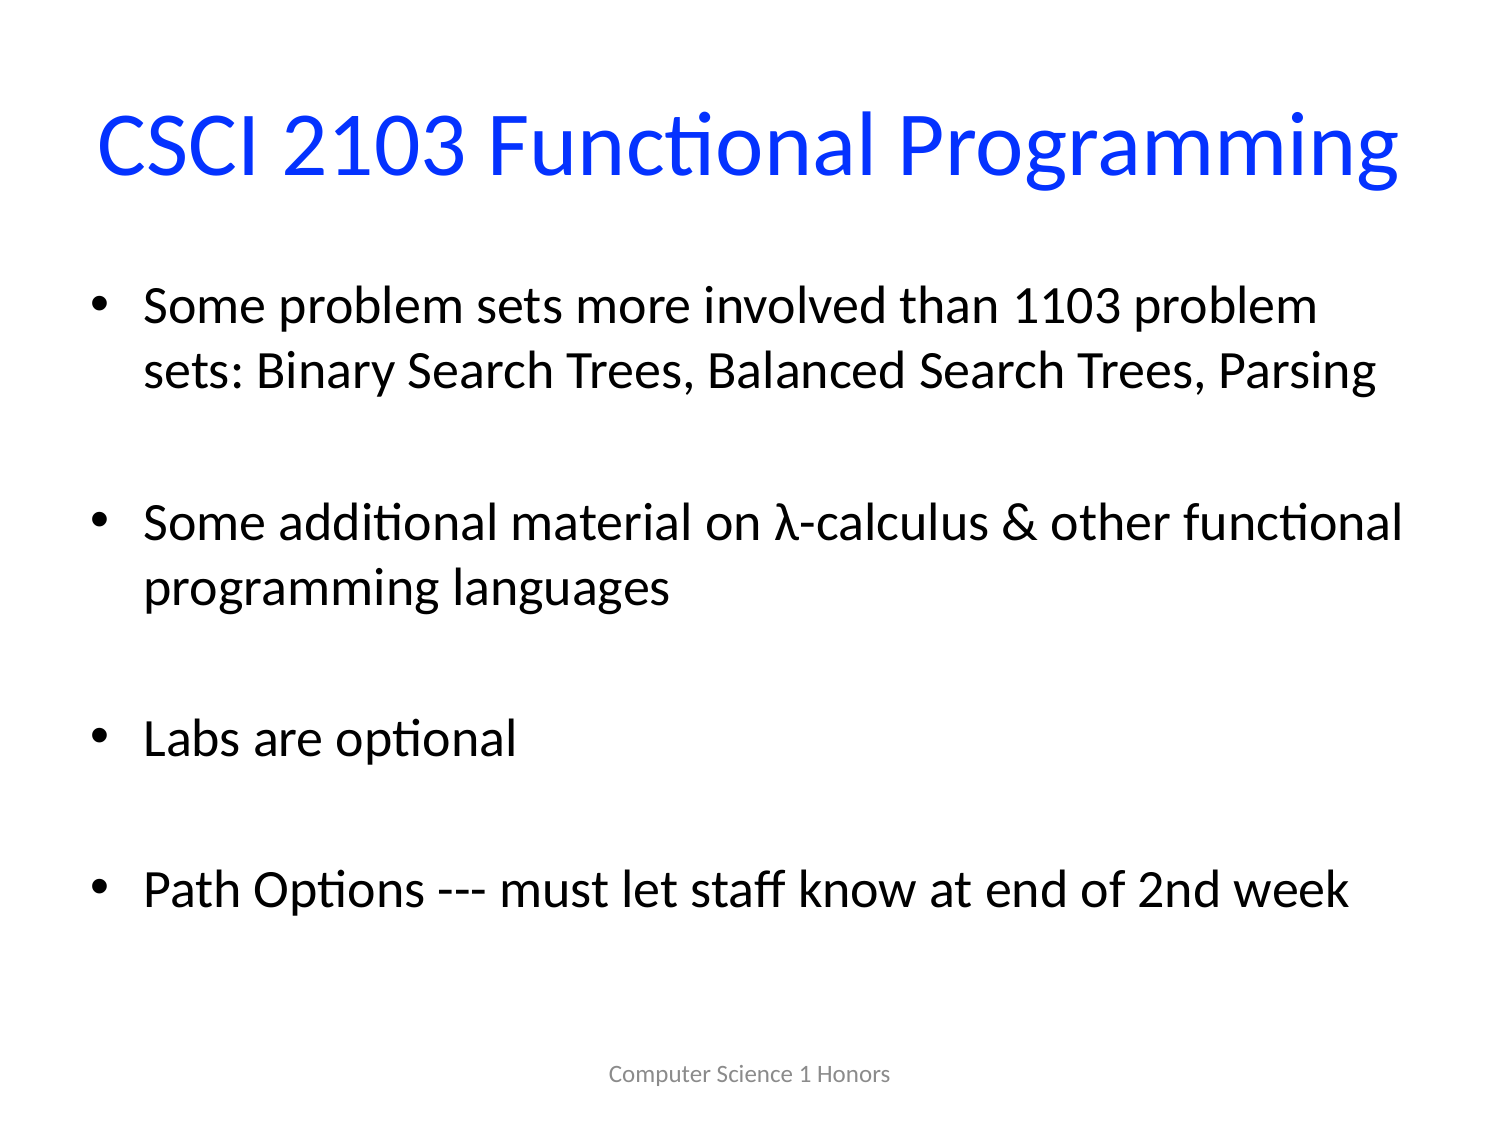

# CSCI 2103 Functional Programming
Some problem sets more involved than 1103 problem sets: Binary Search Trees, Balanced Search Trees, Parsing

Some additional material on λ-calculus & other functional programming languages

Labs are optional

Path Options --- must let staff know at end of 2nd week

Computer Science 1 Honors